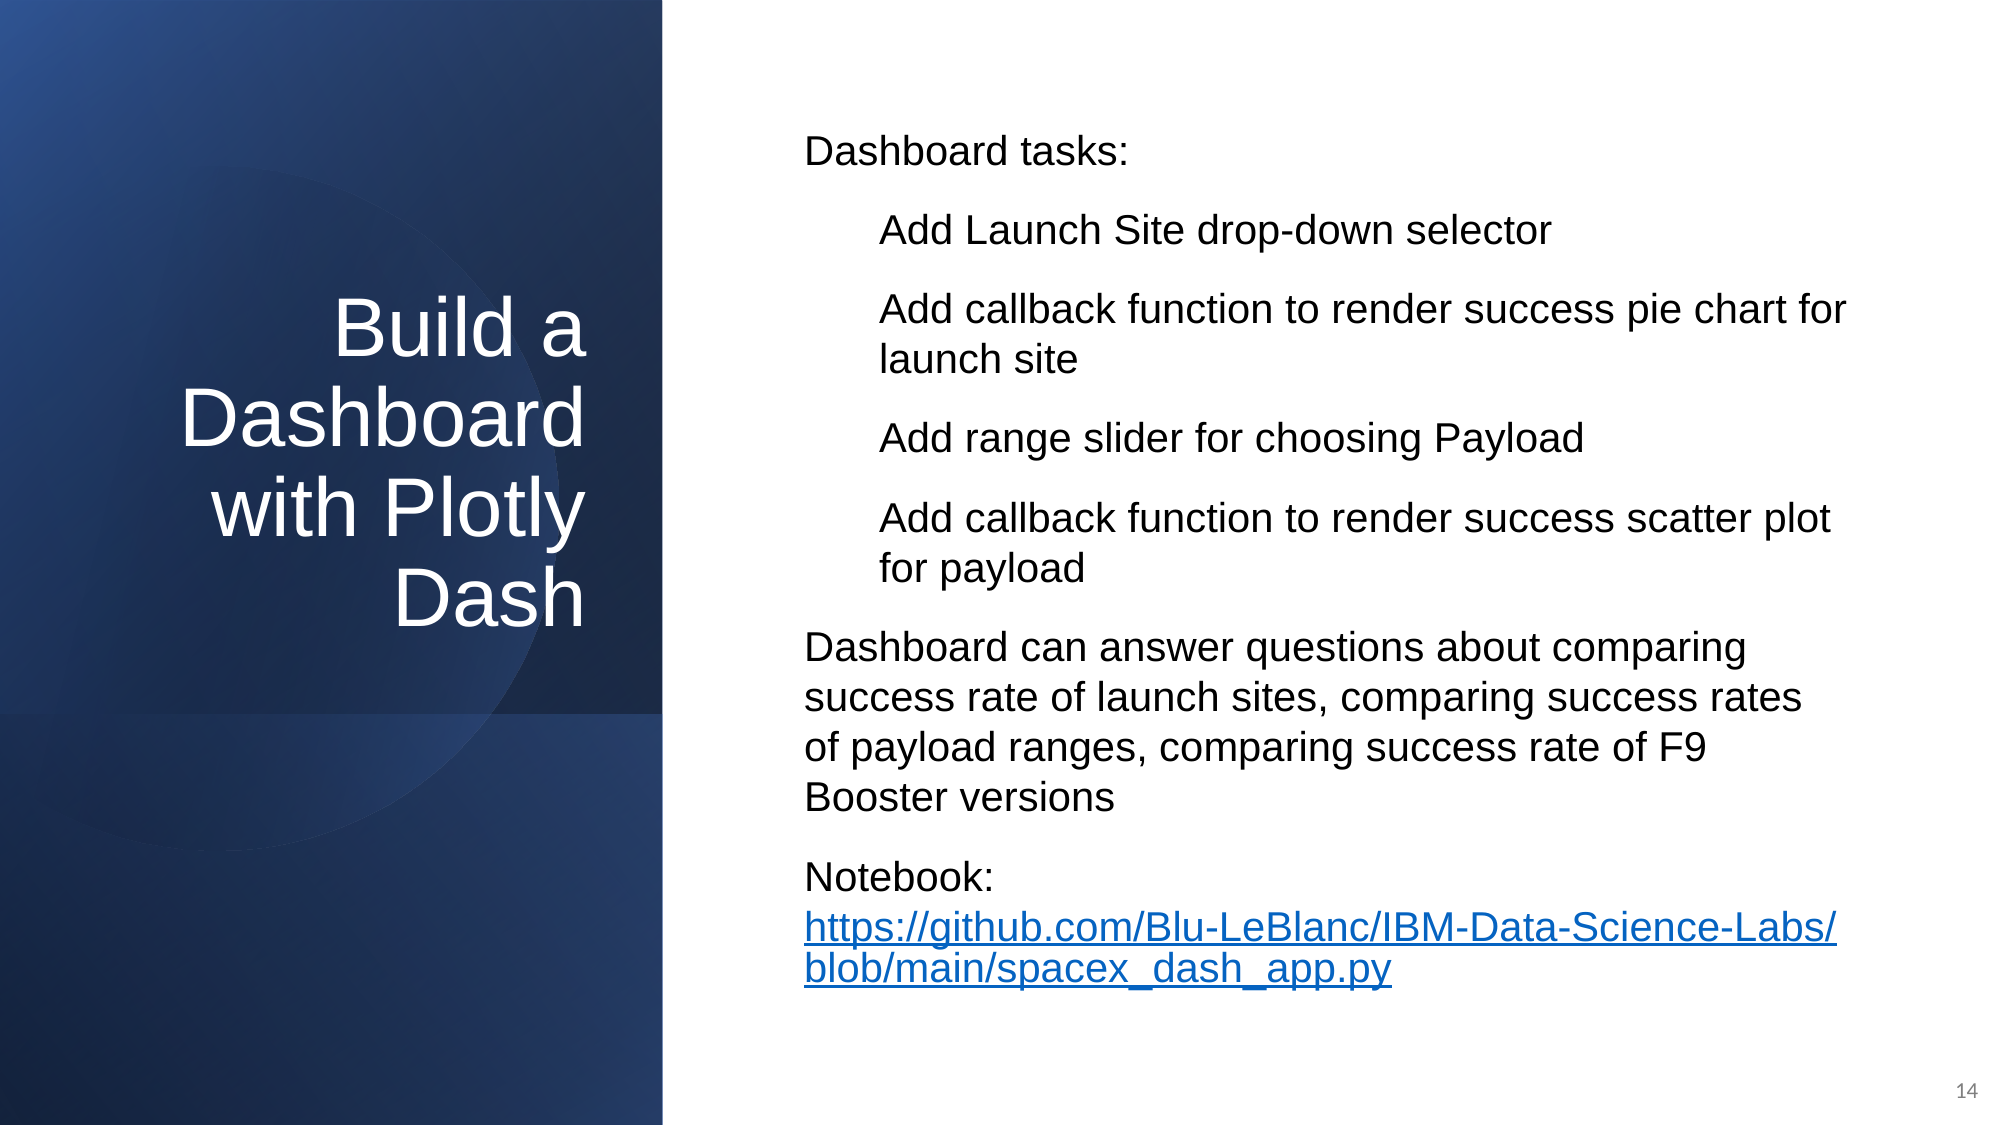

Build a Dashboard with Plotly Dash
Dashboard tasks:
Add Launch Site drop-down selector
Add callback function to render success pie chart for launch site
Add range slider for choosing Payload
Add callback function to render success scatter plot for payload
Dashboard can answer questions about comparing success rate of launch sites, comparing success rates of payload ranges, comparing success rate of F9 Booster versions
Notebook: https://github.com/Blu-LeBlanc/IBM-Data-Science-Labs/blob/main/spacex_dash_app.py

14